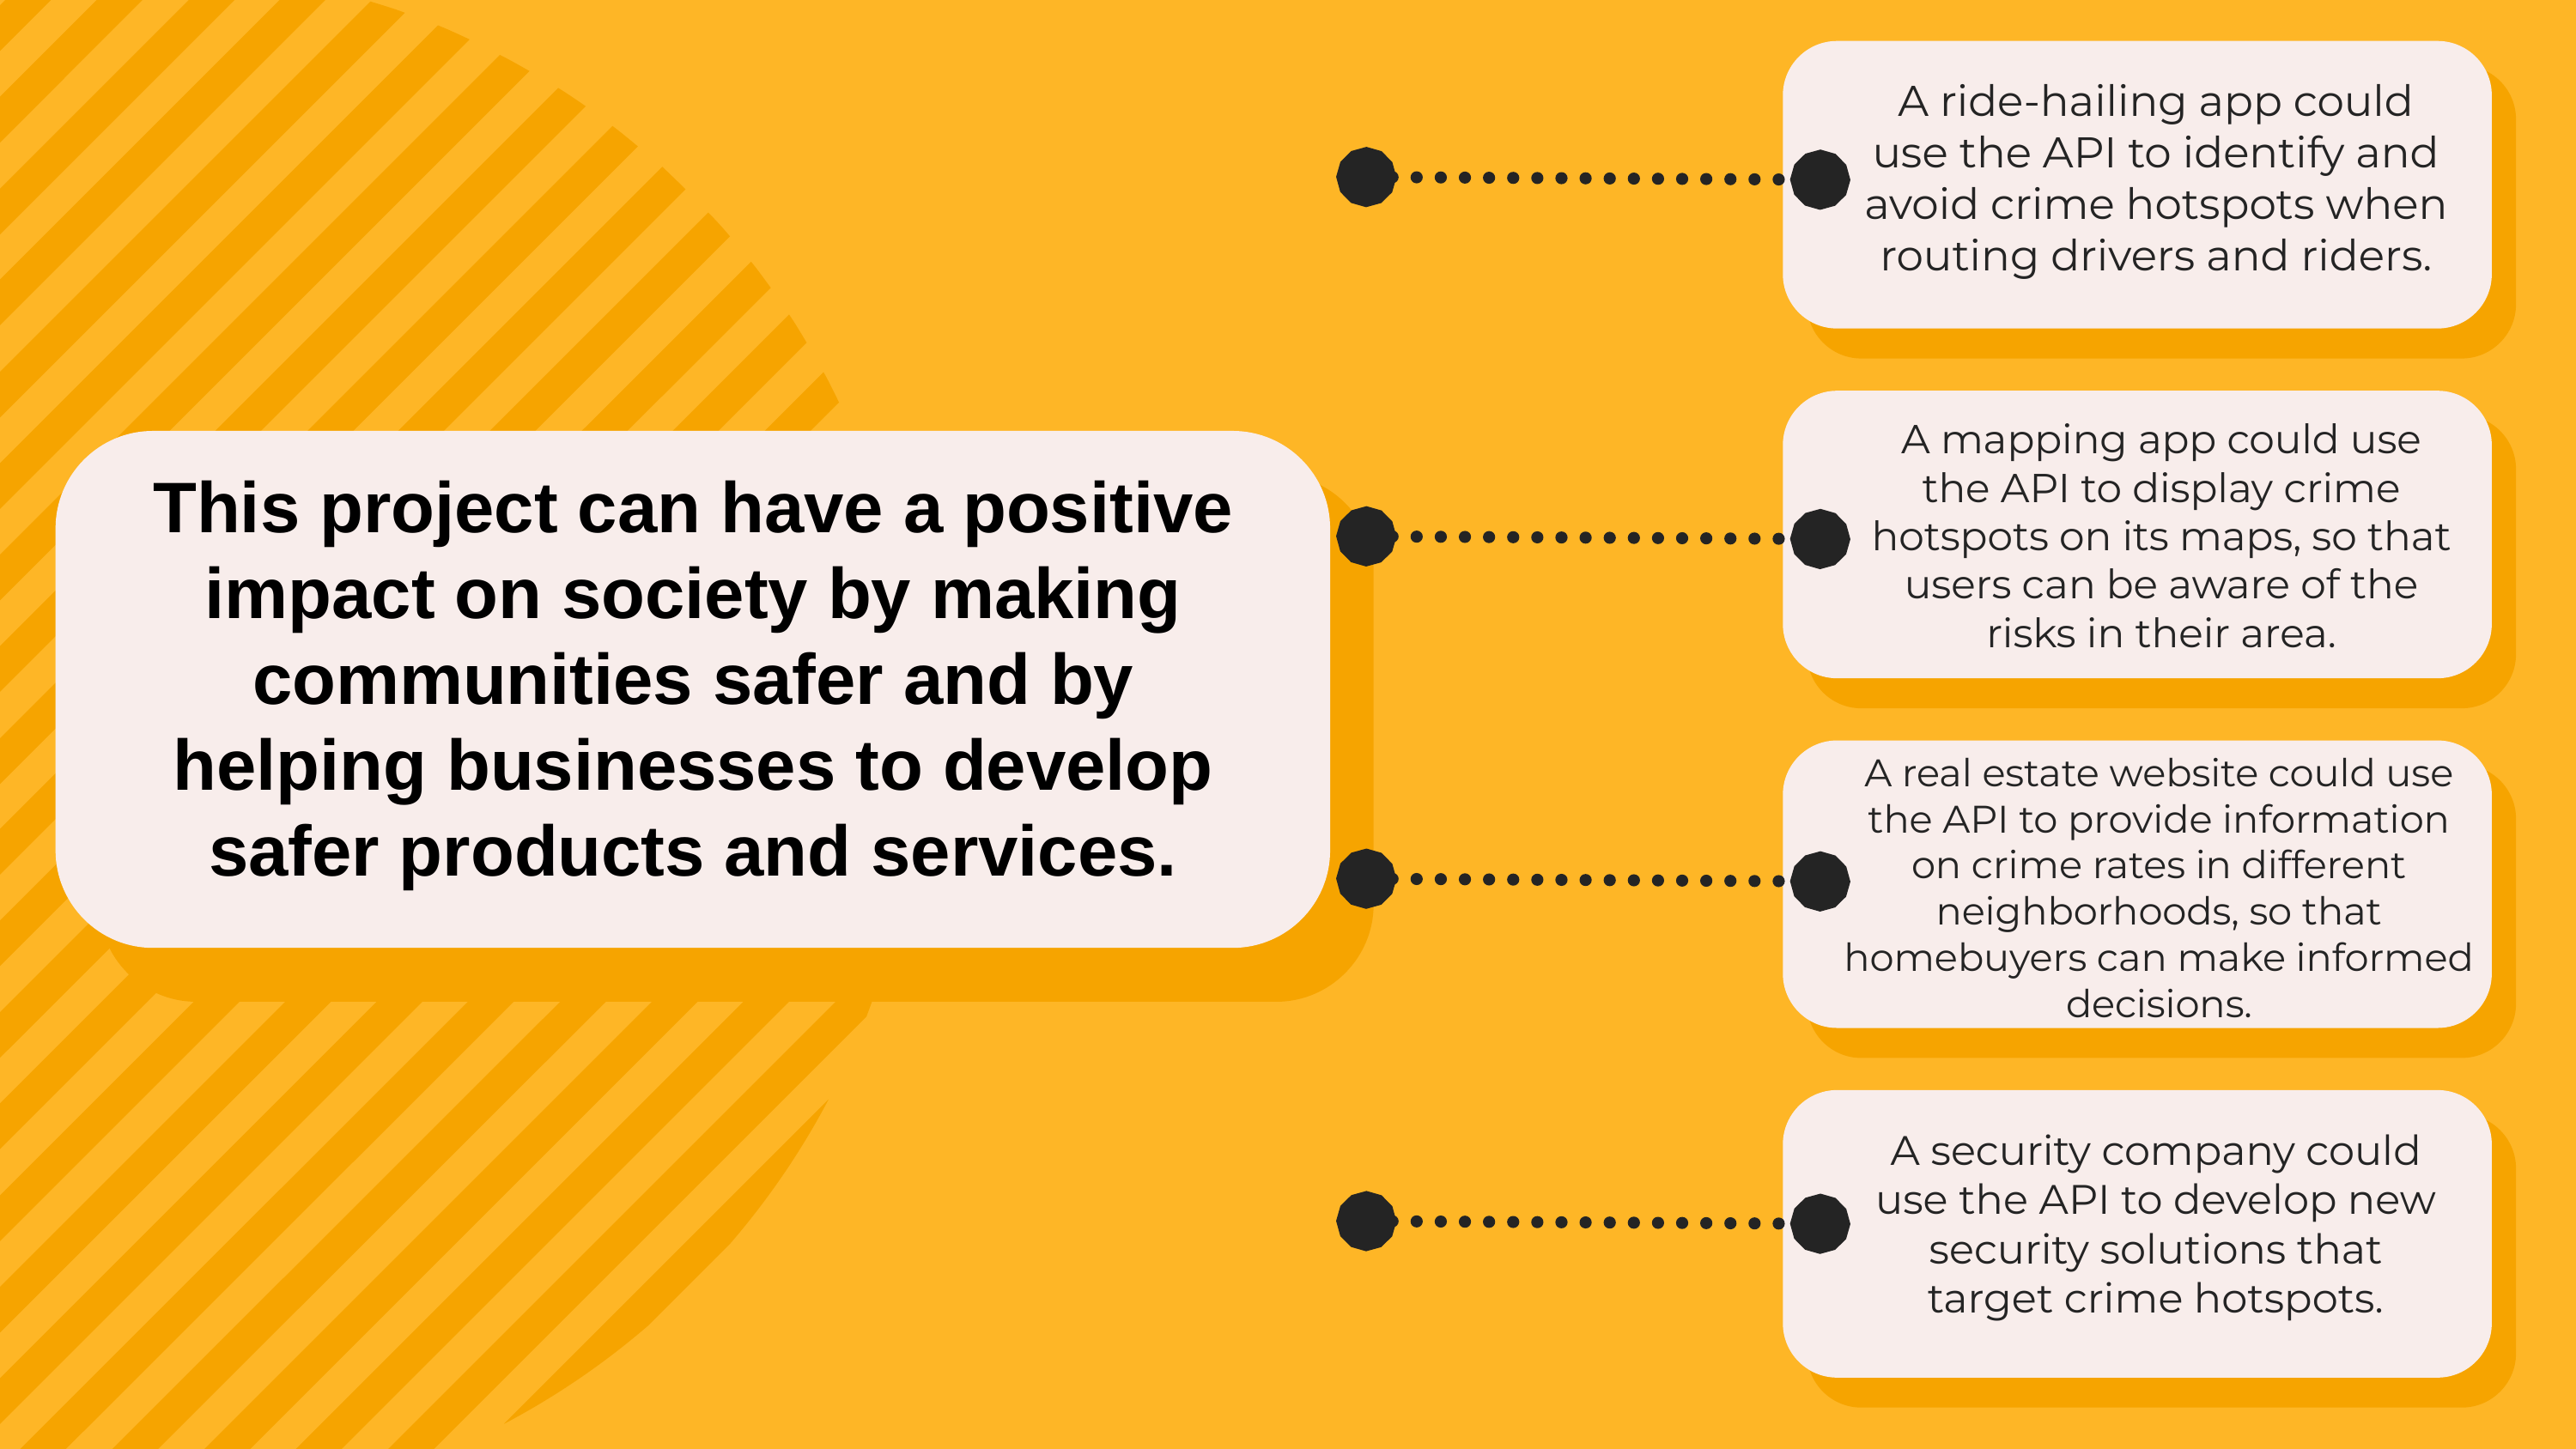

A ride-hailing app could use the API to identify and avoid crime hotspots when routing drivers and riders.

A mapping app could use the API to display crime hotspots on its maps, so that users can be aware of the risks in their area.

This project can have a positive impact on society by making communities safer and by helping businesses to develop safer products and services.

A real estate website could use the API to provide information on crime rates in different neighborhoods, so that homebuyers can make informed decisions.

A security company could use the API to develop new security solutions that target crime hotspots.